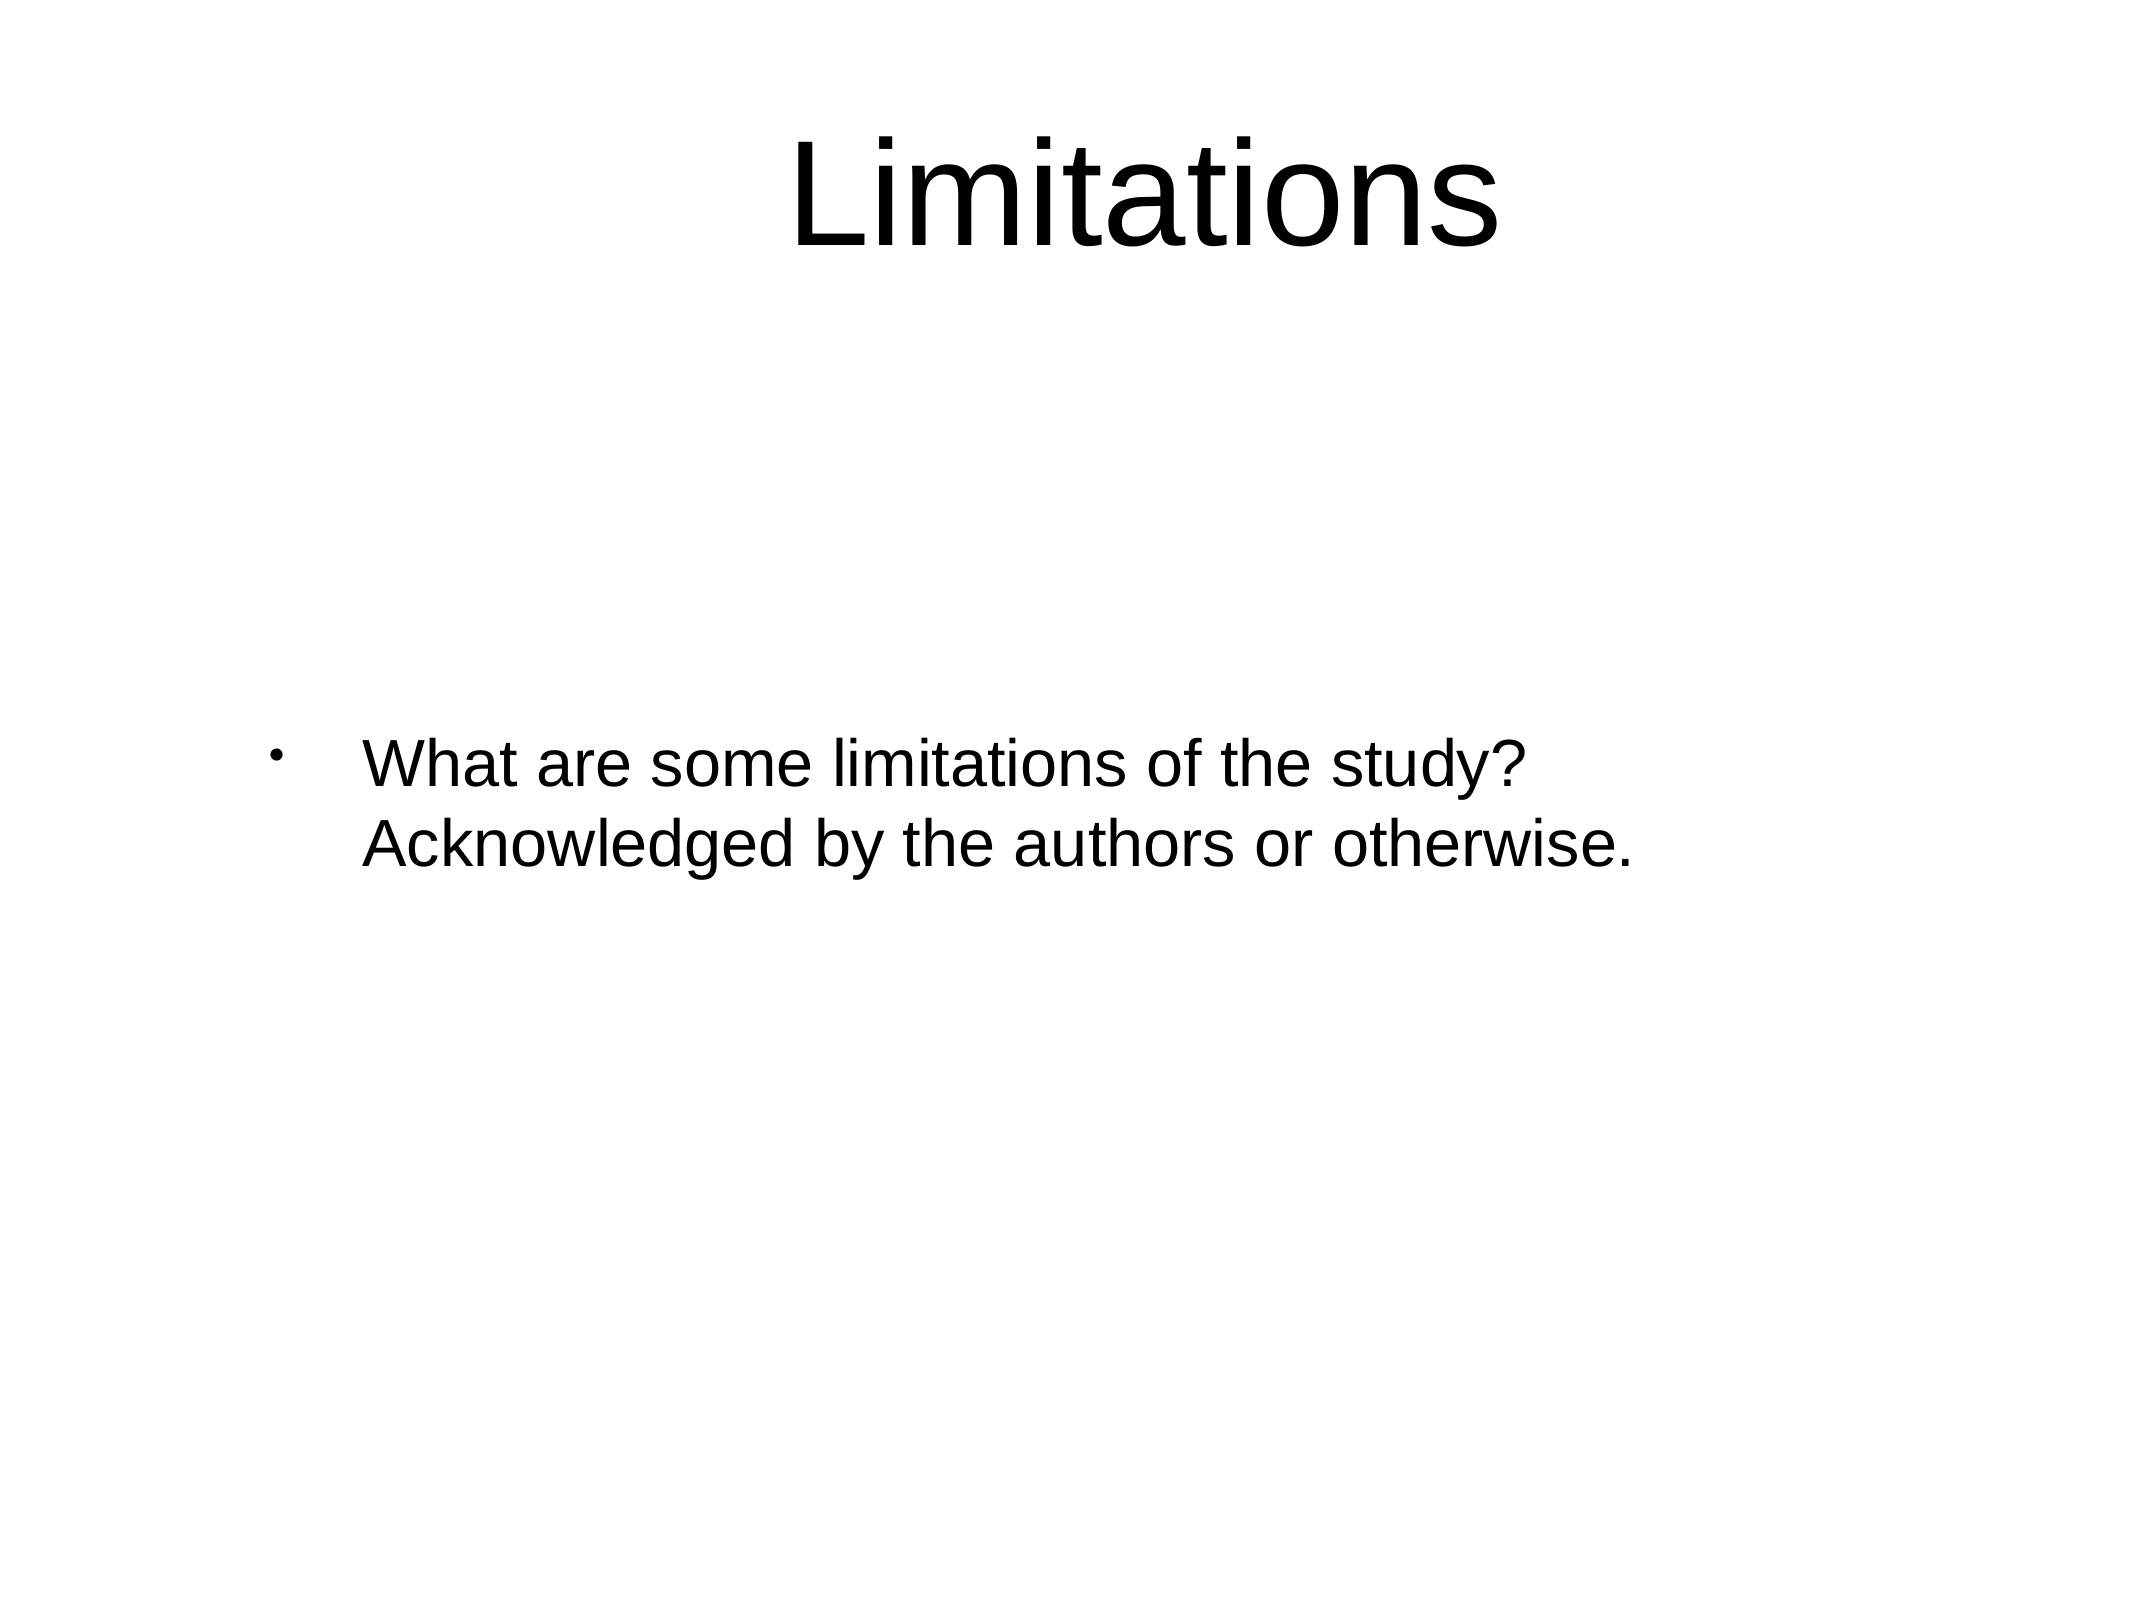

# Limitations
What are some limitations of the study? Acknowledged by the authors or otherwise.